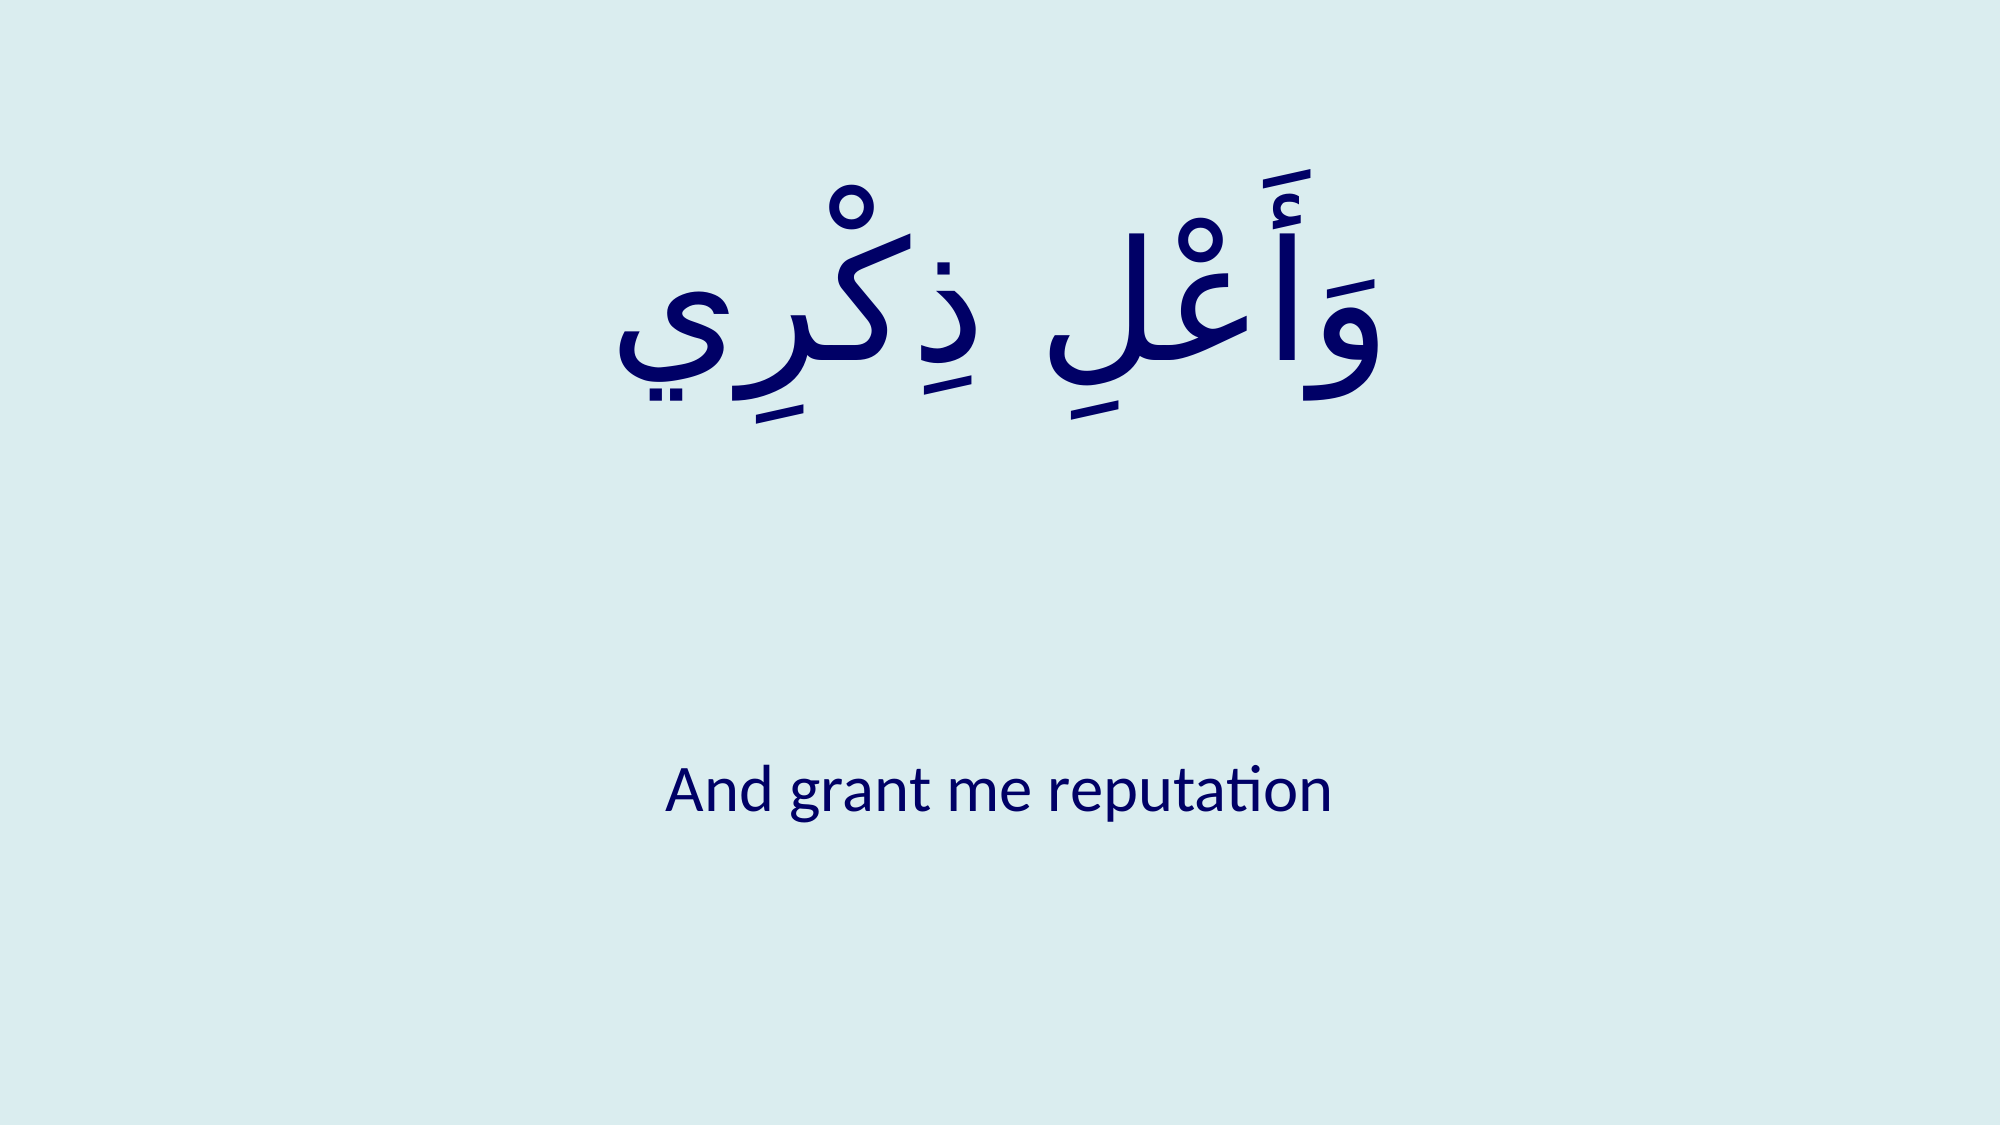

# وَأَعْلِ ذِكْرِي
And grant me reputation